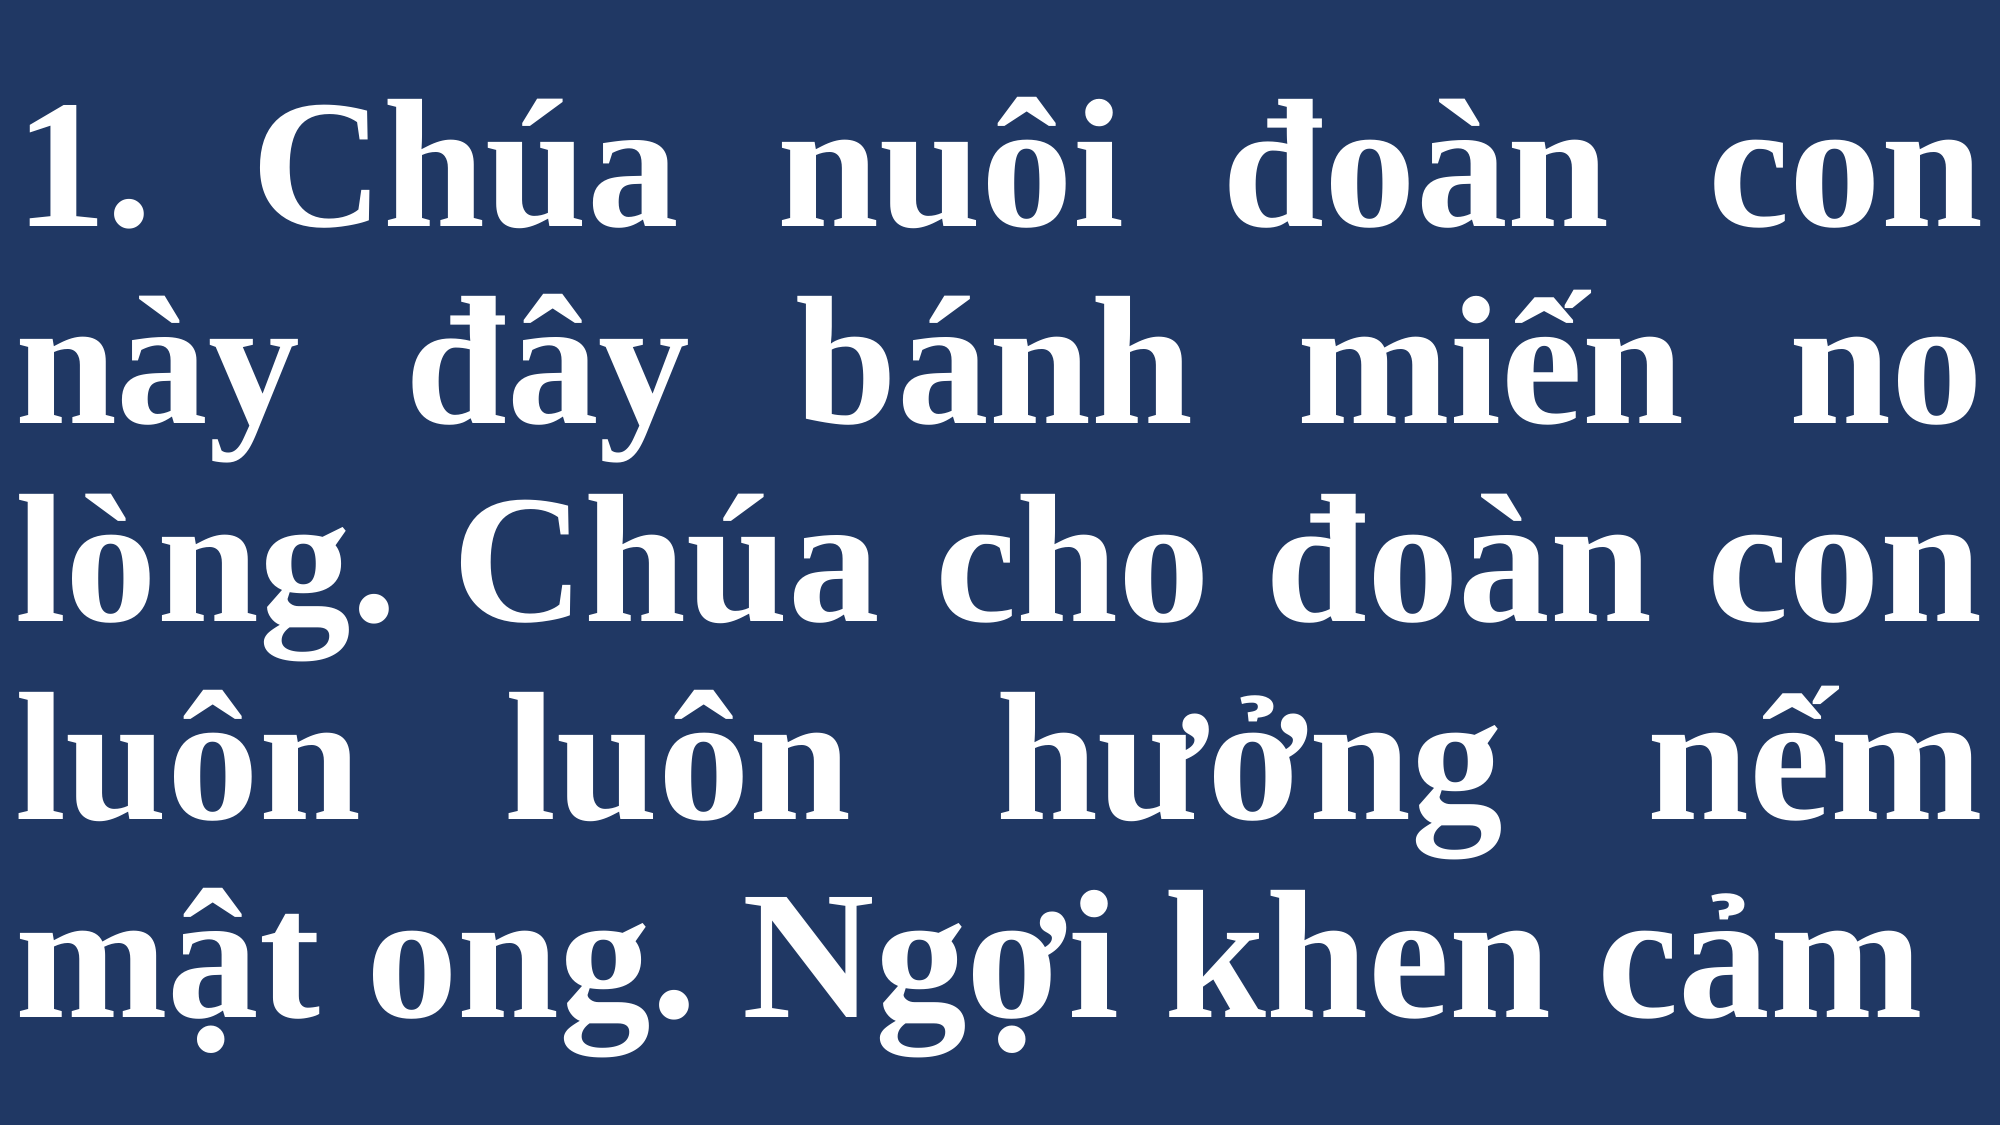

# 1. Chúa nuôi đoàn con này đây bánh miến no lòng. Chúa cho đoàn con luôn luôn hưởng nếm mật ong. Ngợi khen cảm